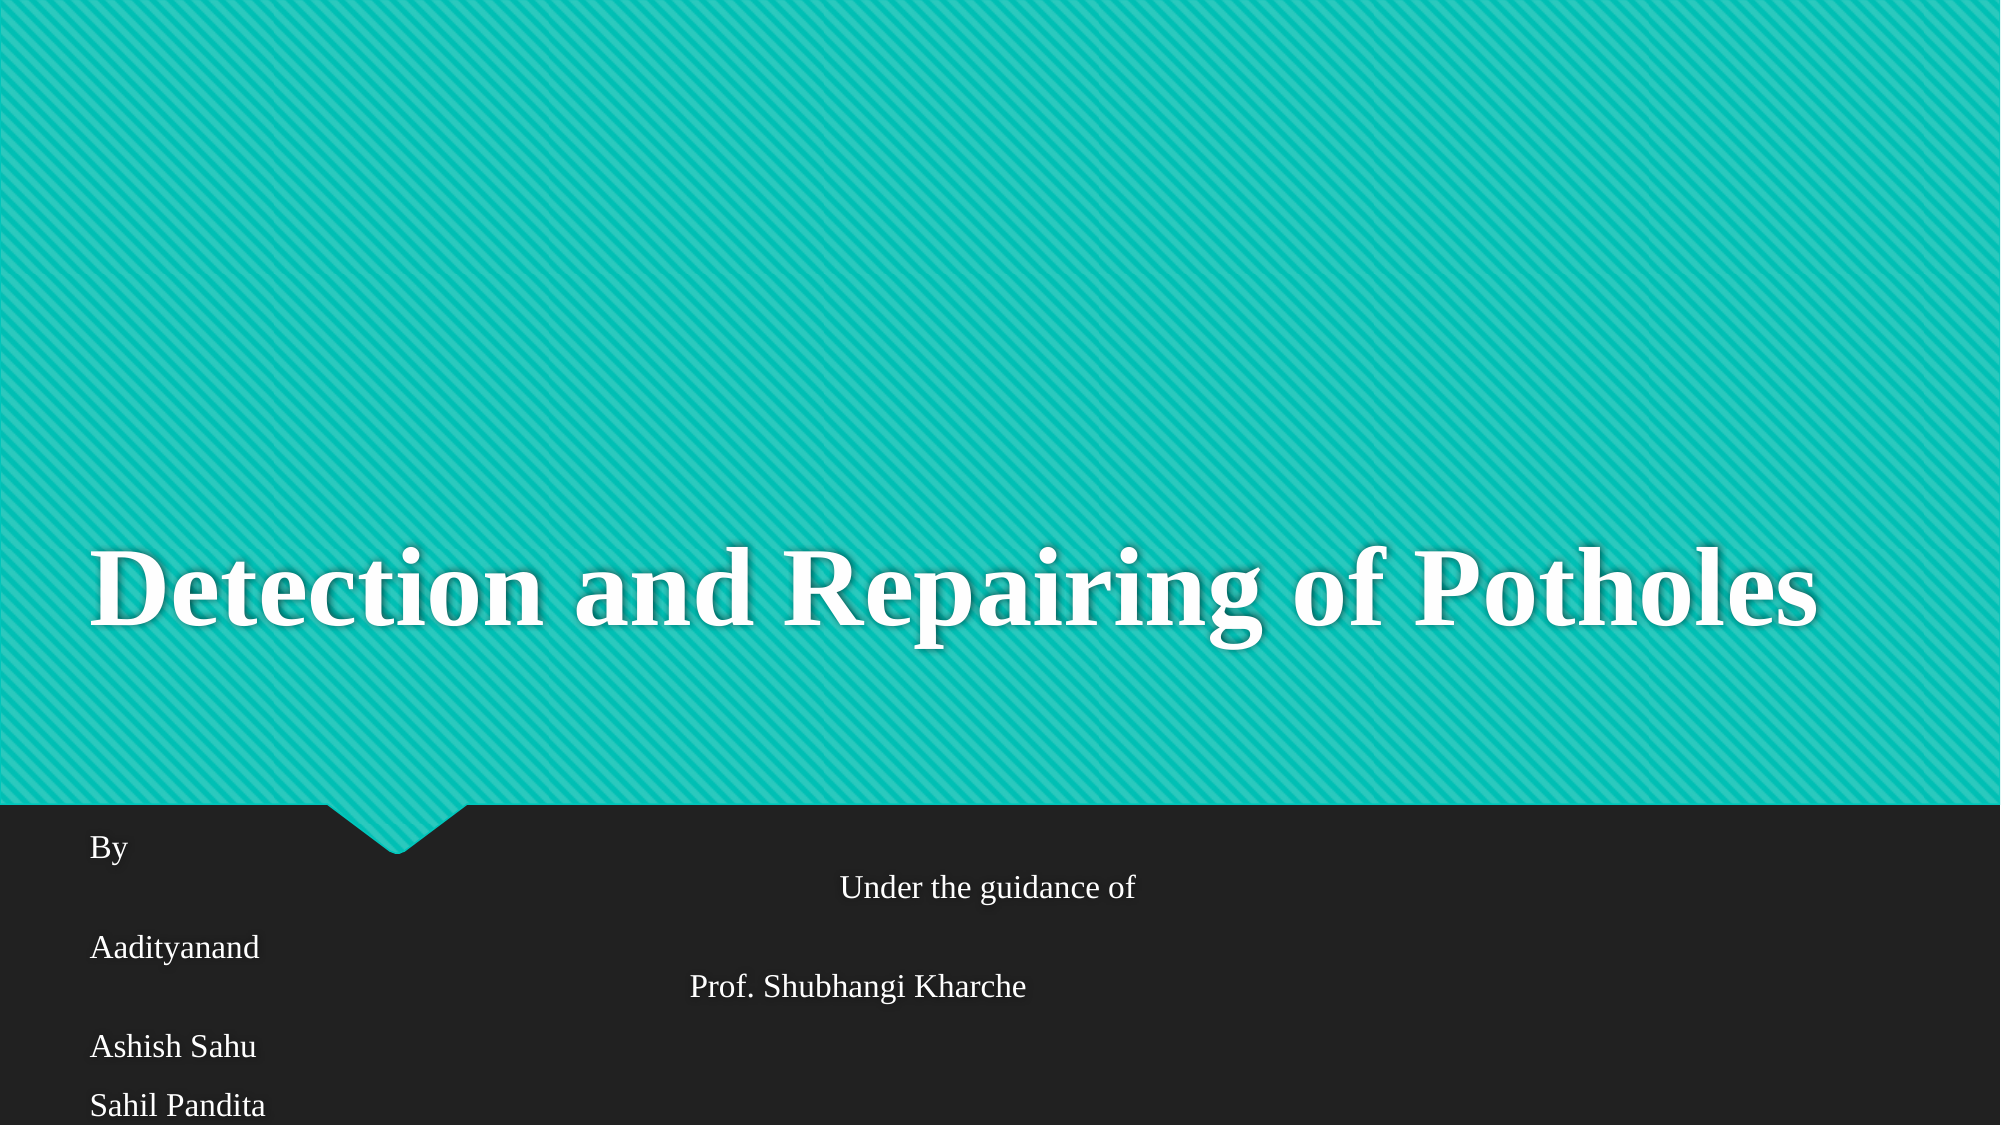

# Detection and Repairing of Potholes
By																Under the guidance of
Aadityanand														Prof. Shubhangi Kharche
Ashish Sahu
Sahil Pandita
Varun Walimbe